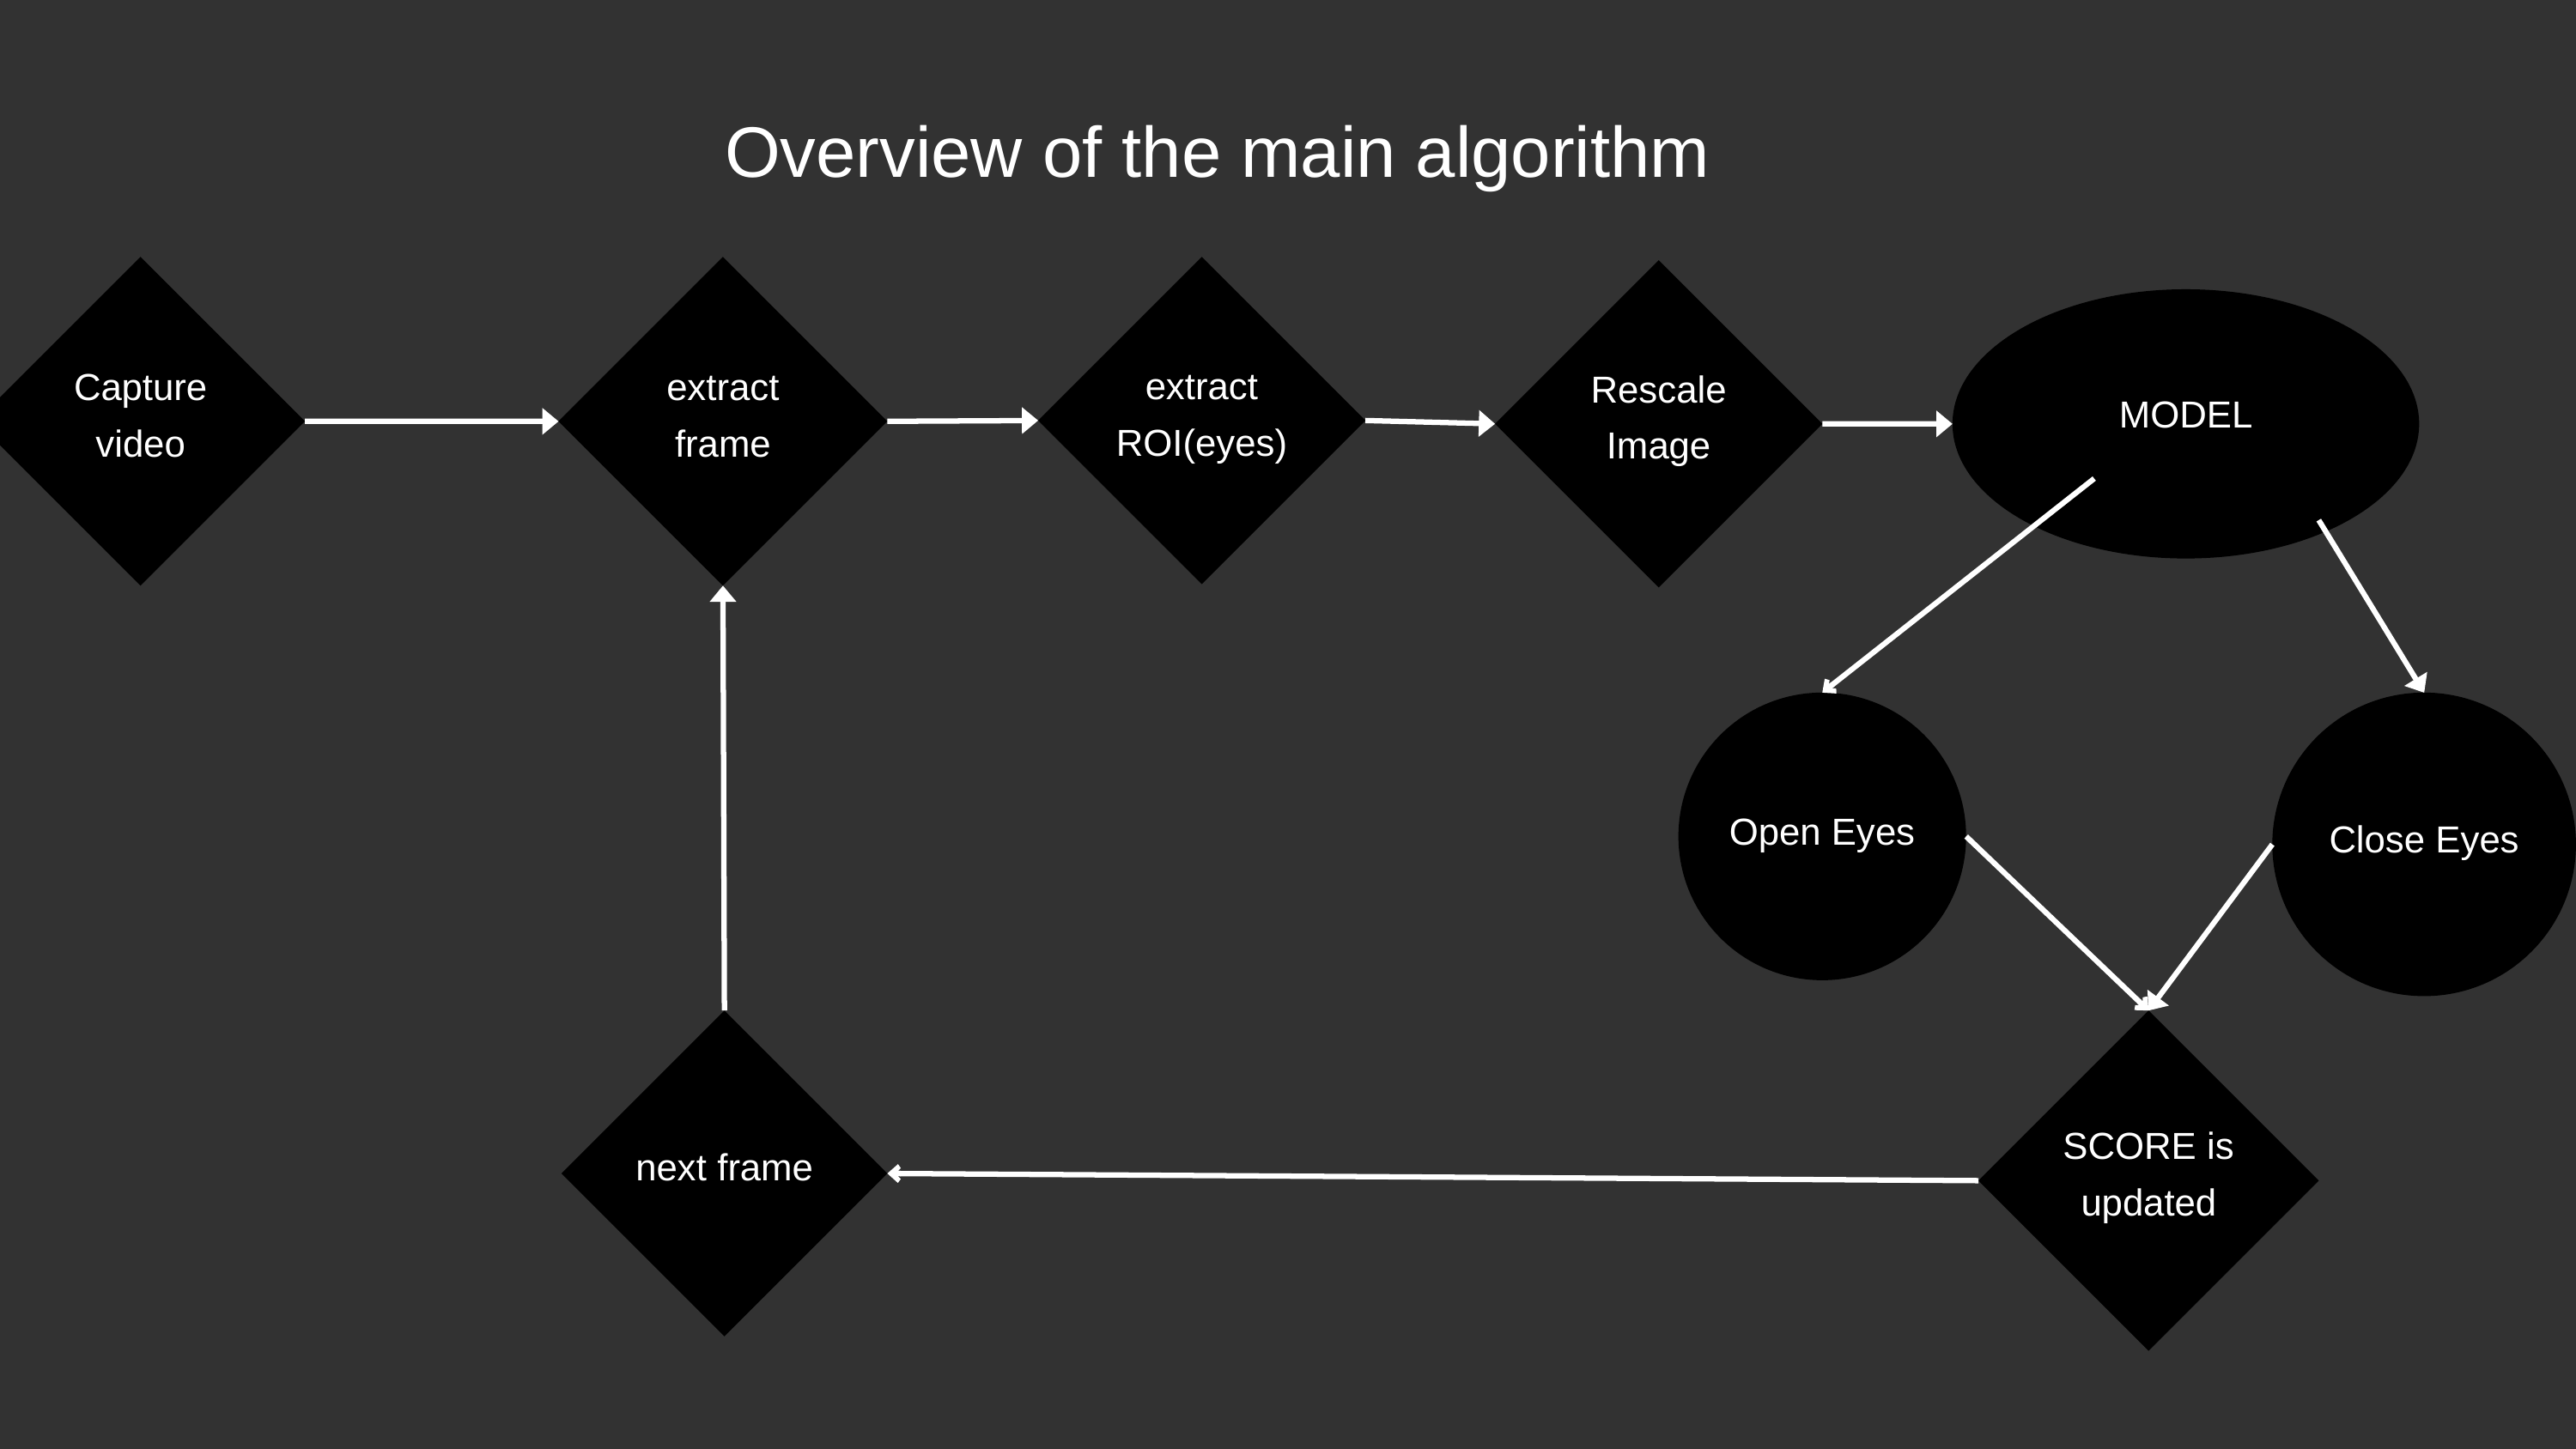

Overview of the main algorithm

Capture video

extract frame

extract ROI(eyes)

Rescale Image

MODEL

Open Eyes

Close Eyes

next frame

SCORE is updated